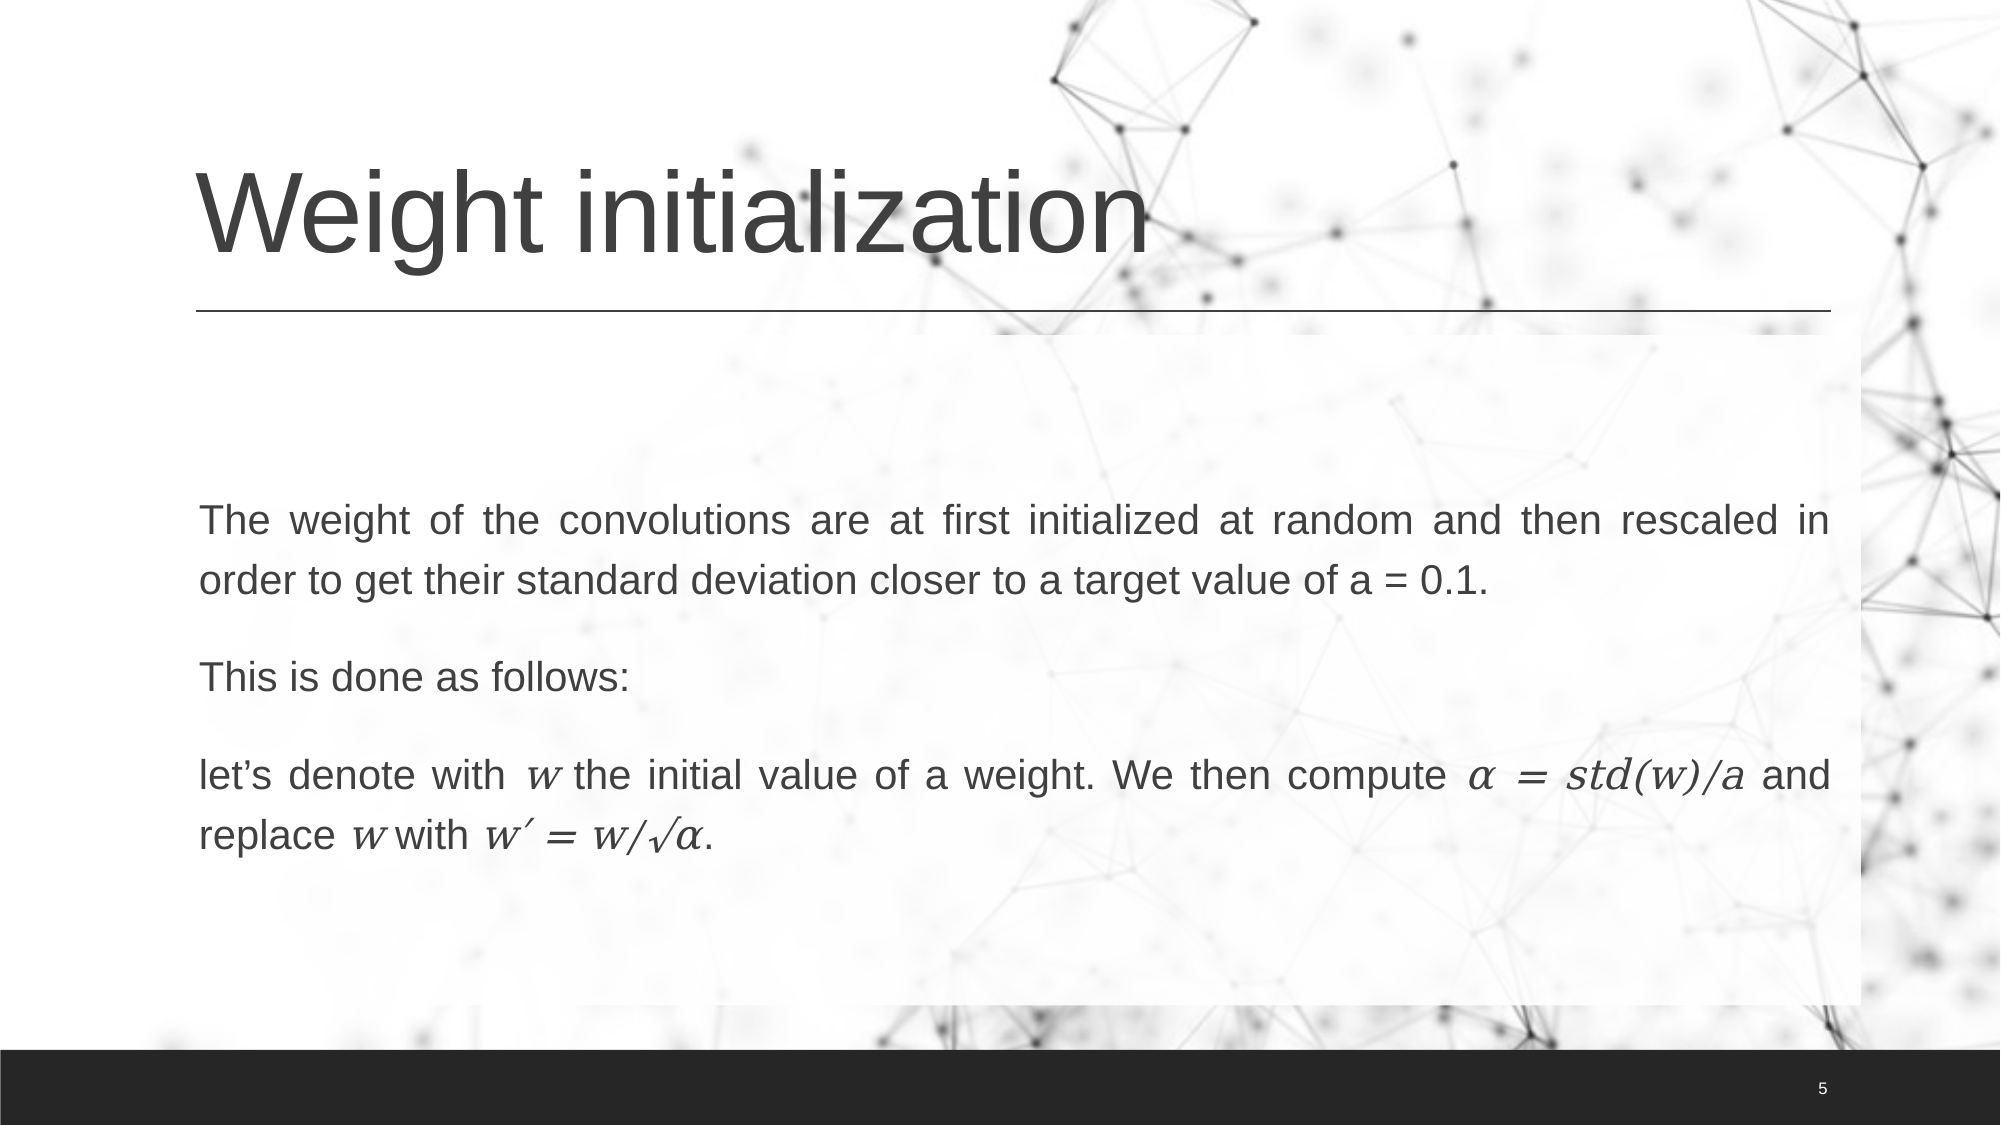

# Weight initialization
The weight of the convolutions are at first initialized at random and then rescaled in order to get their standard deviation closer to a target value of a = 0.1.
This is done as follows:
let’s denote with w the initial value of a weight. We then compute α = std(w)/a and replace w with w′ = w/√α.
5